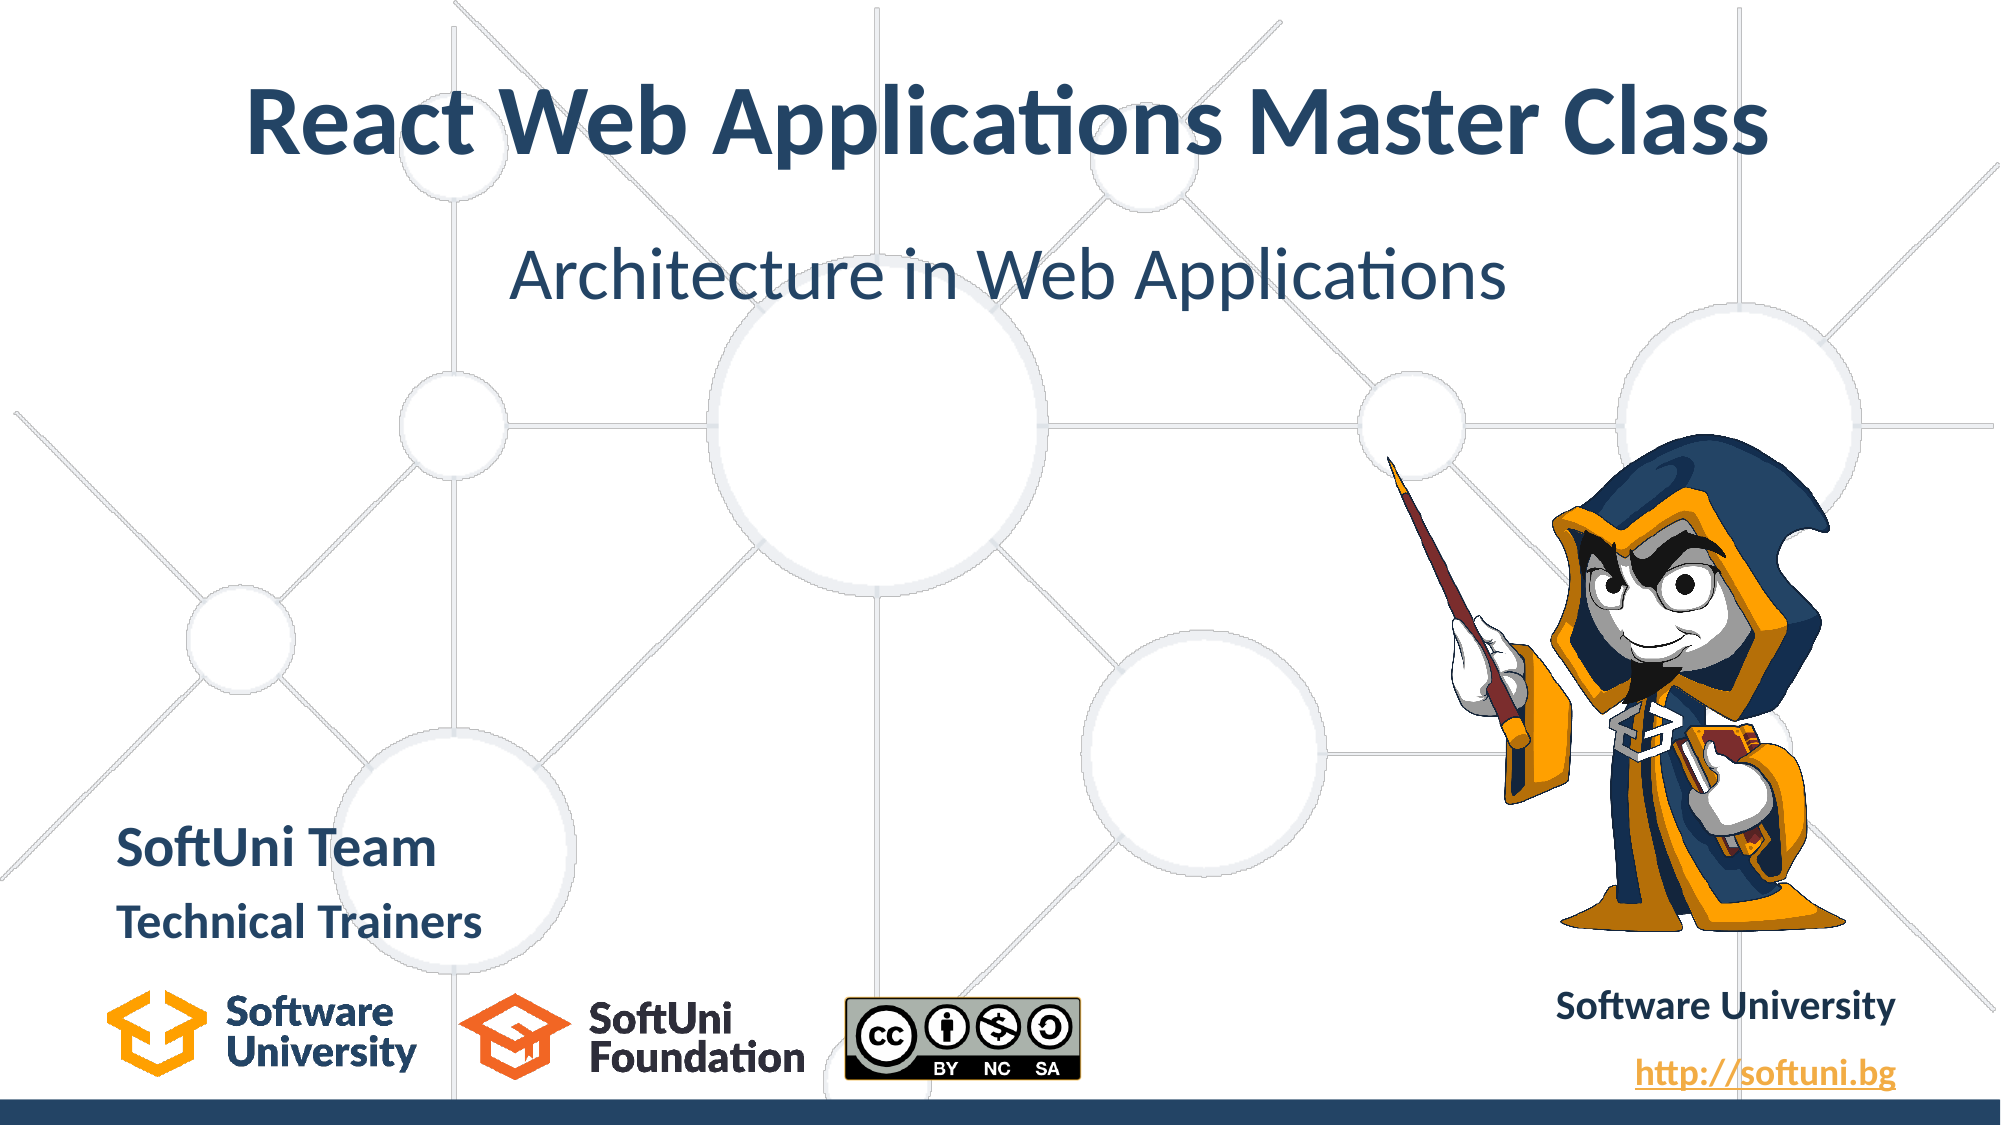

# React Web Applications Master Class
Architecture in Web Applications
SoftUni Team
Technical Trainers
Software University
http://softuni.bg